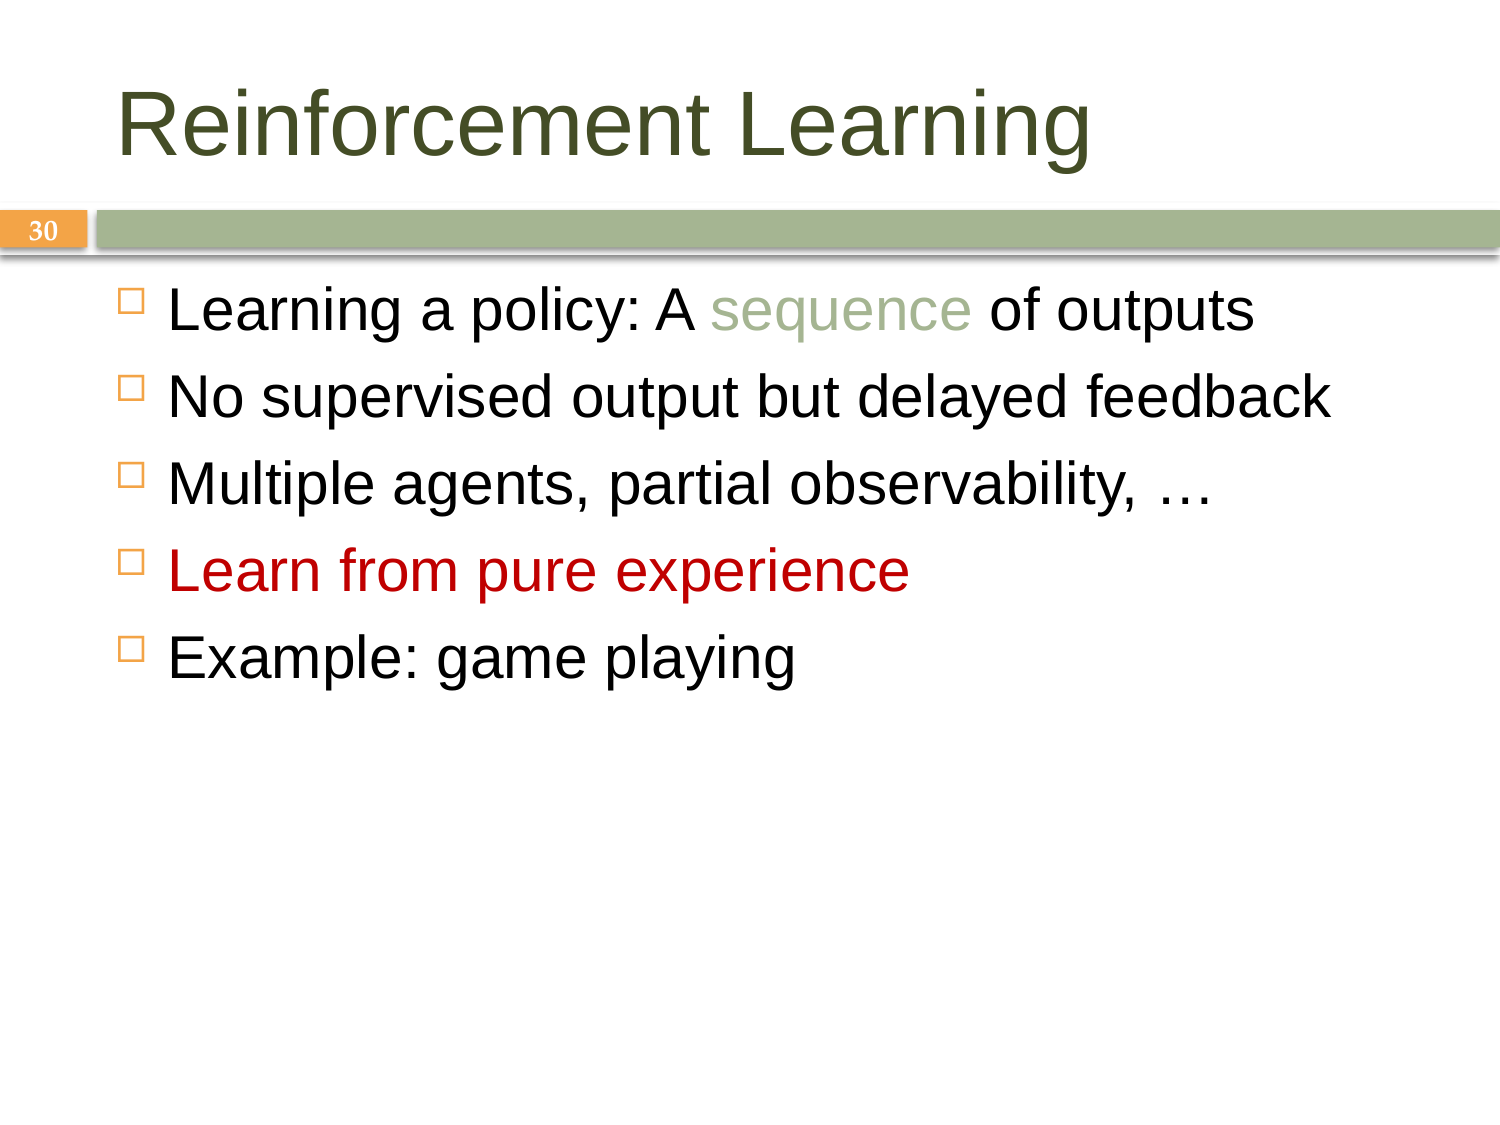

# Reinforcement Learning
30
Learning a policy: A sequence of outputs
No supervised output but delayed feedback
Multiple agents, partial observability, …
Learn from pure experience
Example: game playing